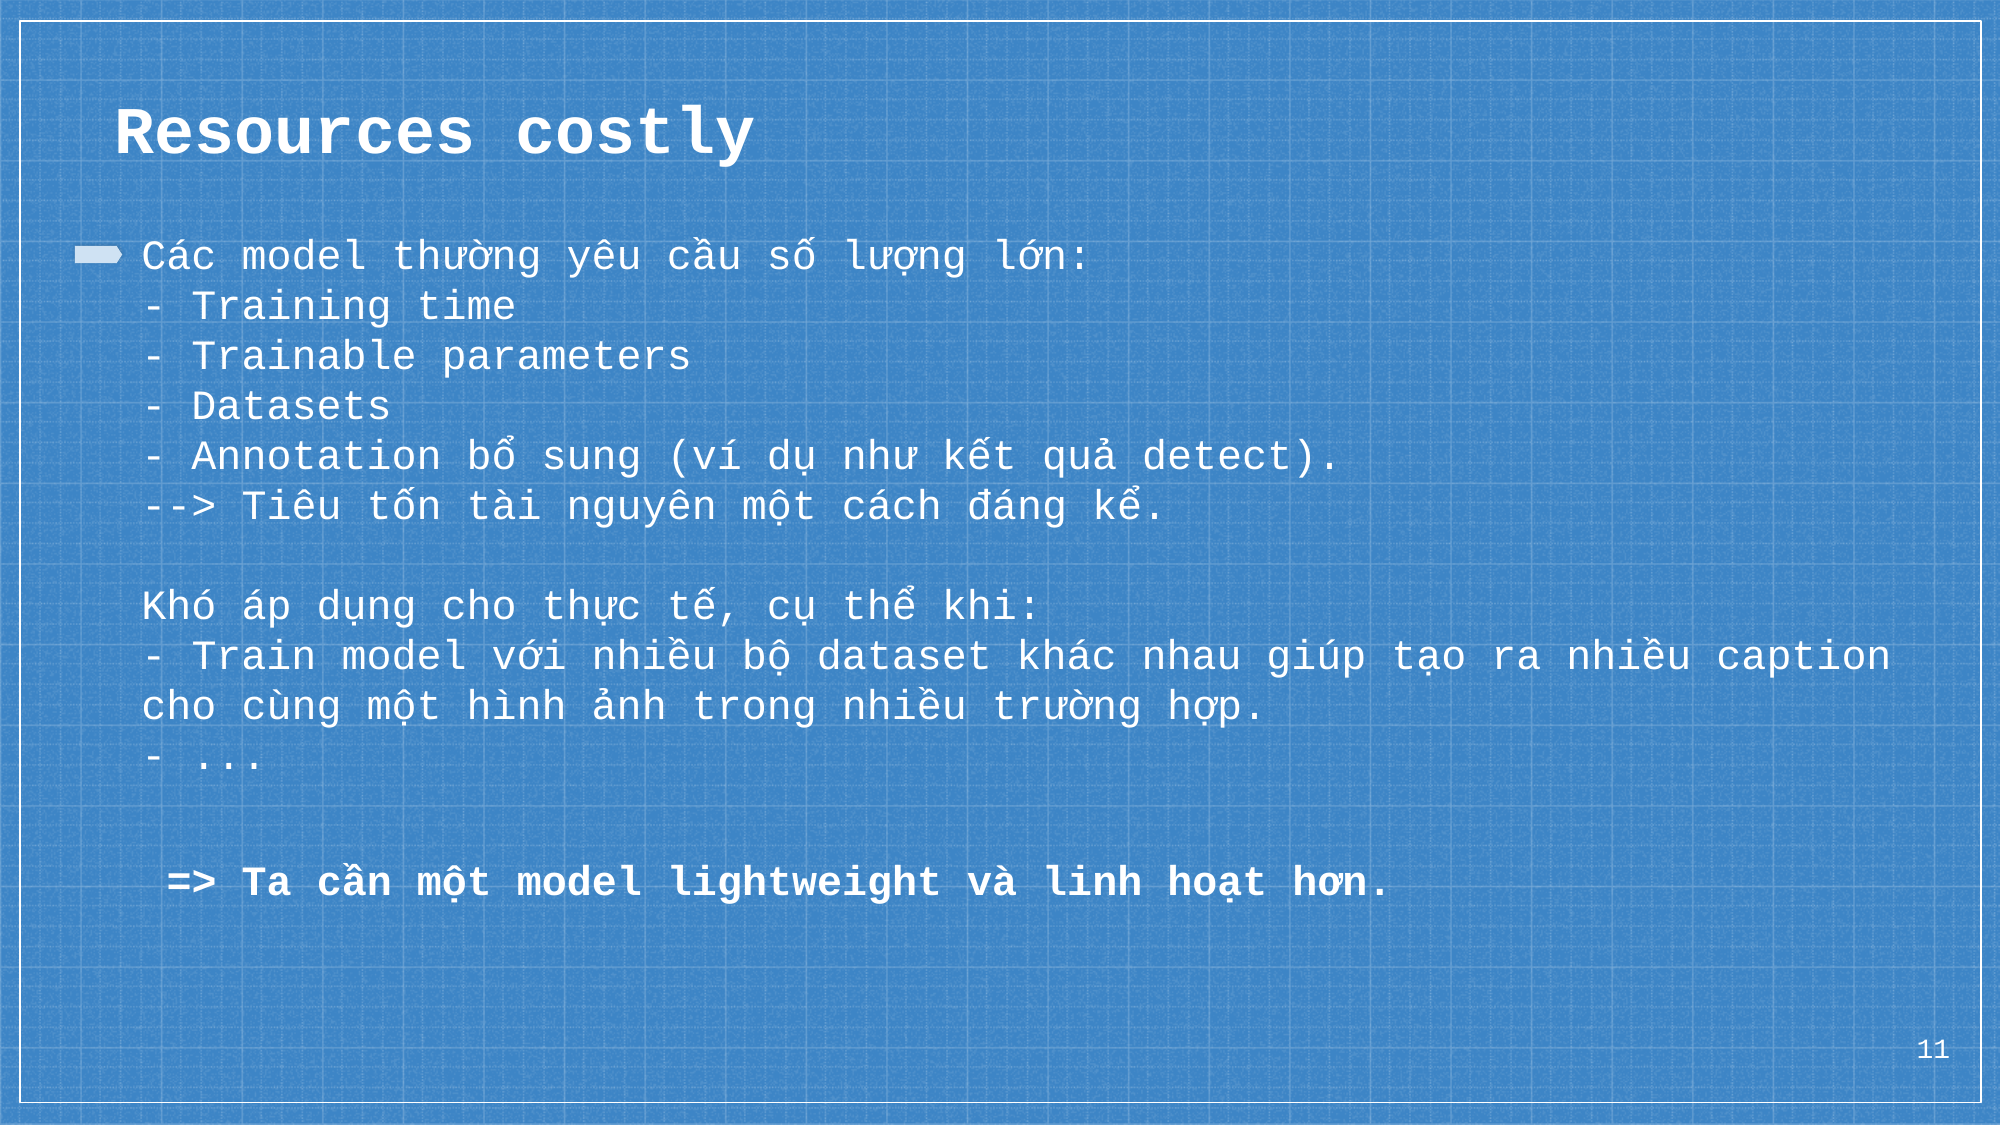

Resources costly
Các model thường yêu cầu số lượng lớn:
- Training time
- Trainable parameters
- Datasets
- Annotation bổ sung (ví dụ như kết quả detect).
--> Tiêu tốn tài nguyên một cách đáng kể.

Khó áp dụng cho thực tế, cụ thể khi:
- Train model với nhiều bộ dataset khác nhau giúp tạo ra nhiều caption cho cùng một hình ảnh trong nhiều trường hợp.
- ...

=> Ta cần một model lightweight và linh hoạt hơn.
11